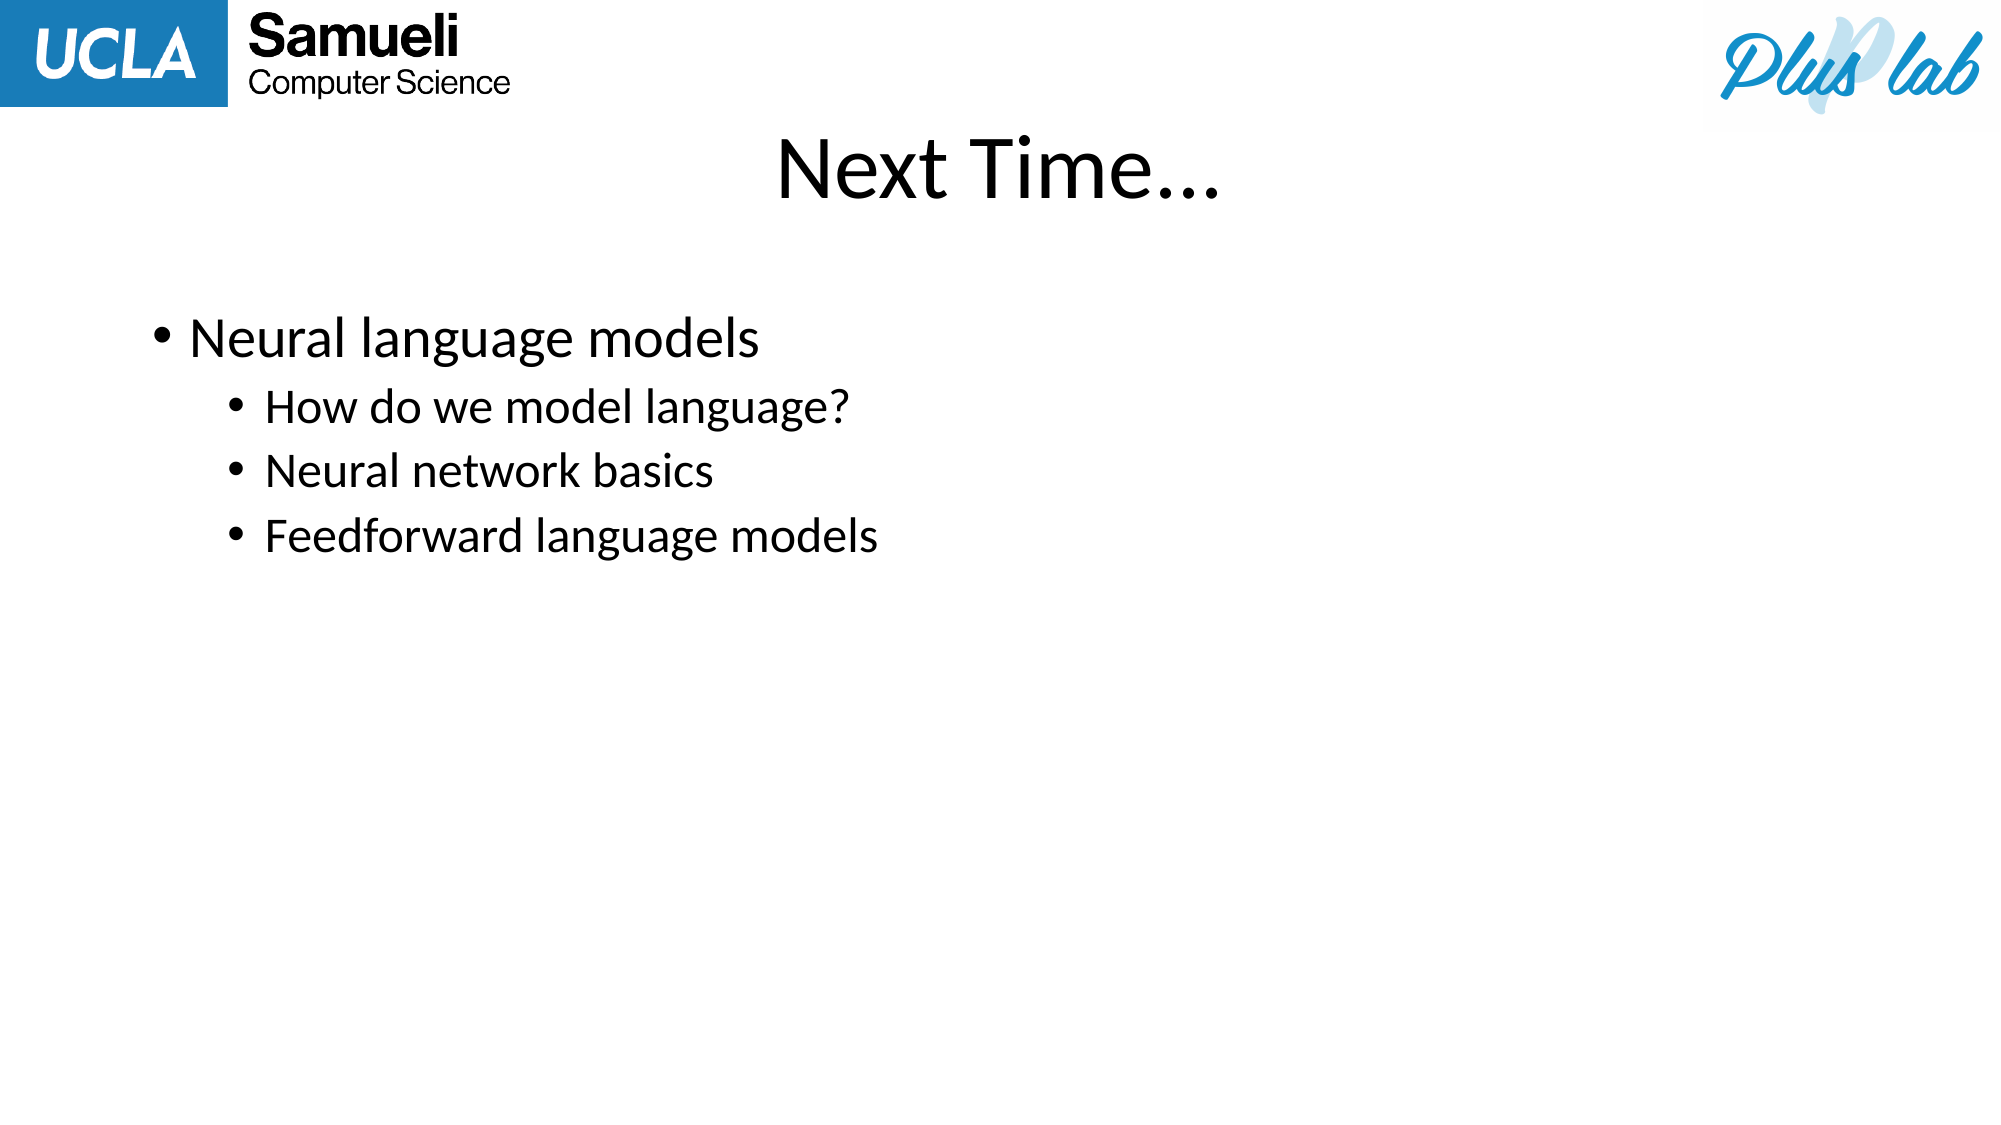

# Next Time...
Neural language models
How do we model language?
Neural network basics
Feedforward language models